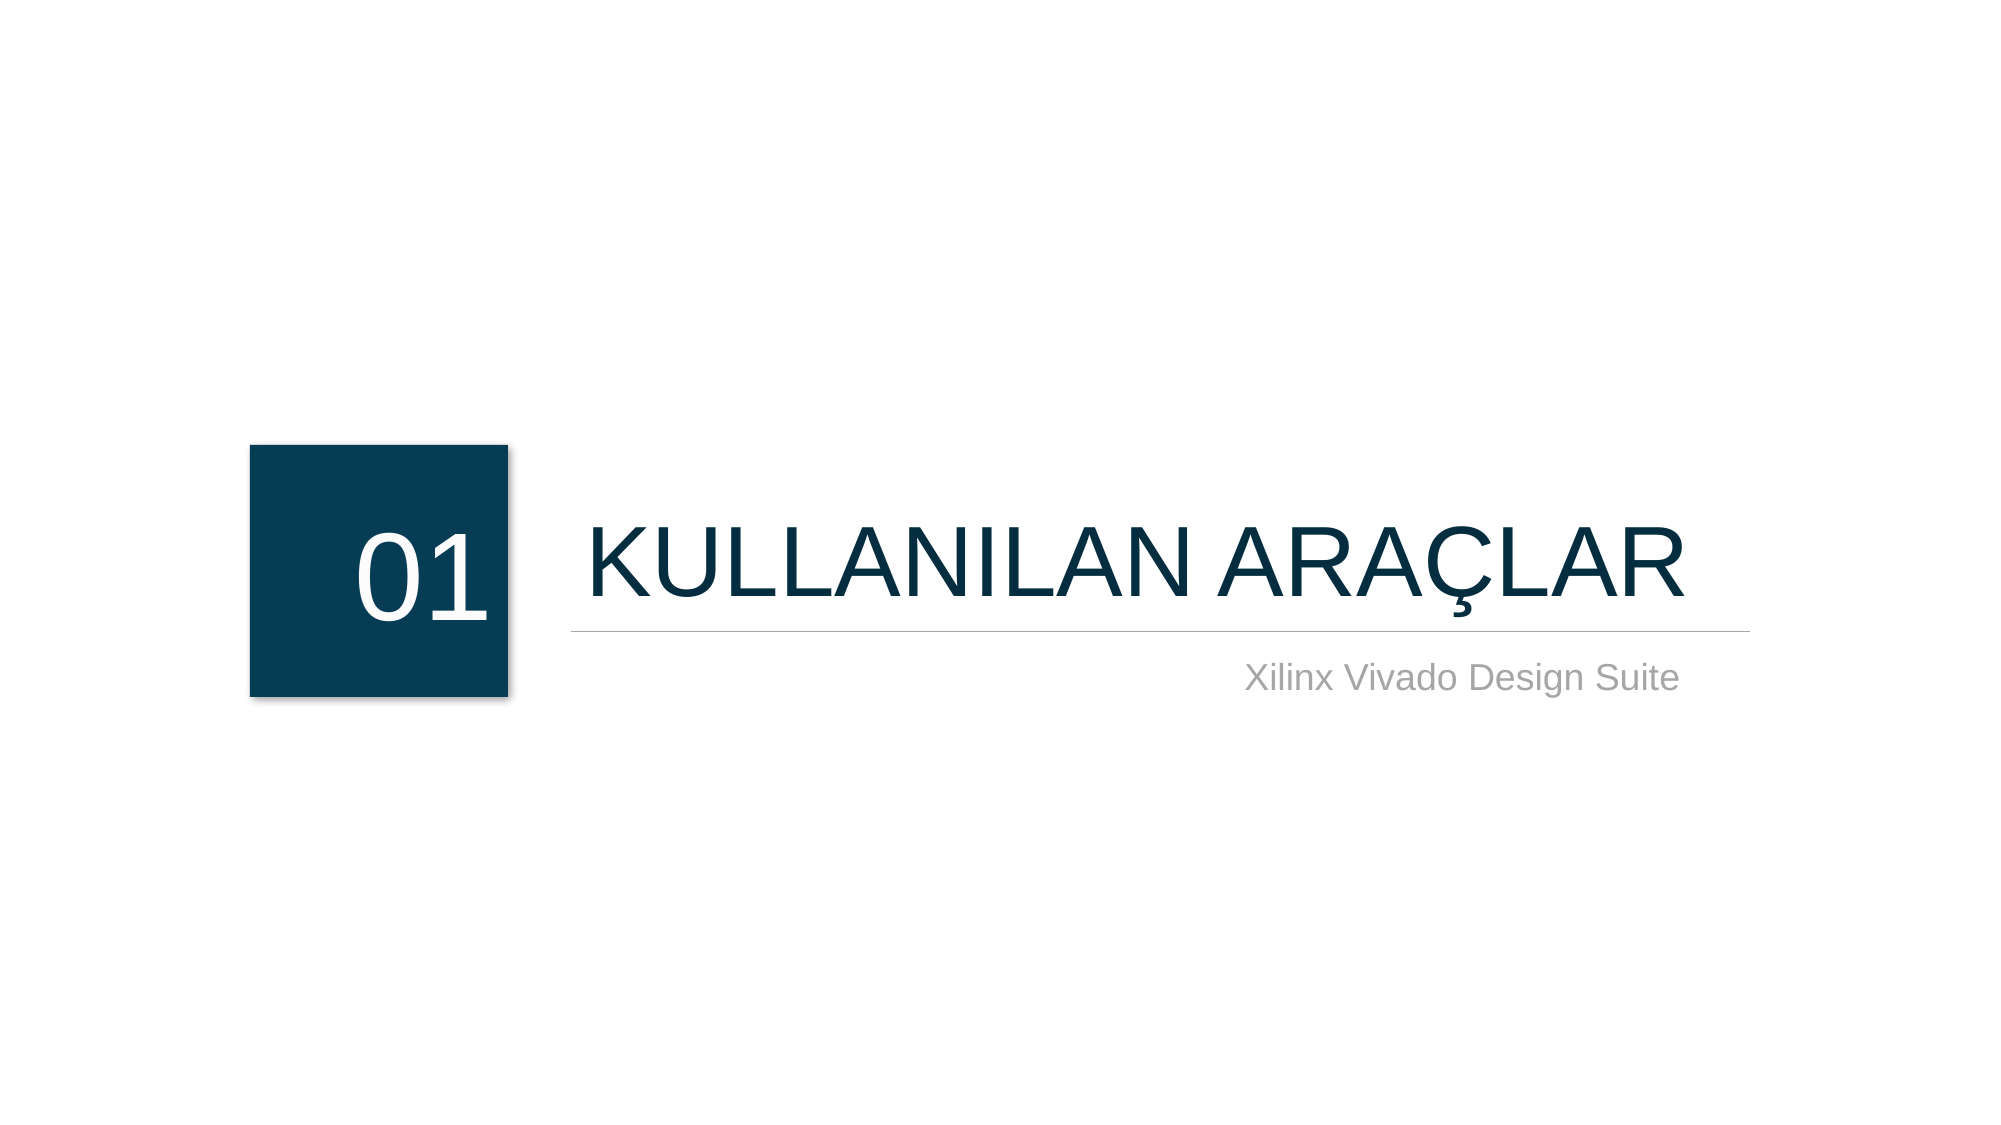

01
KULLANILAN ARAÇLAR
Xilinx Vivado Design Suite